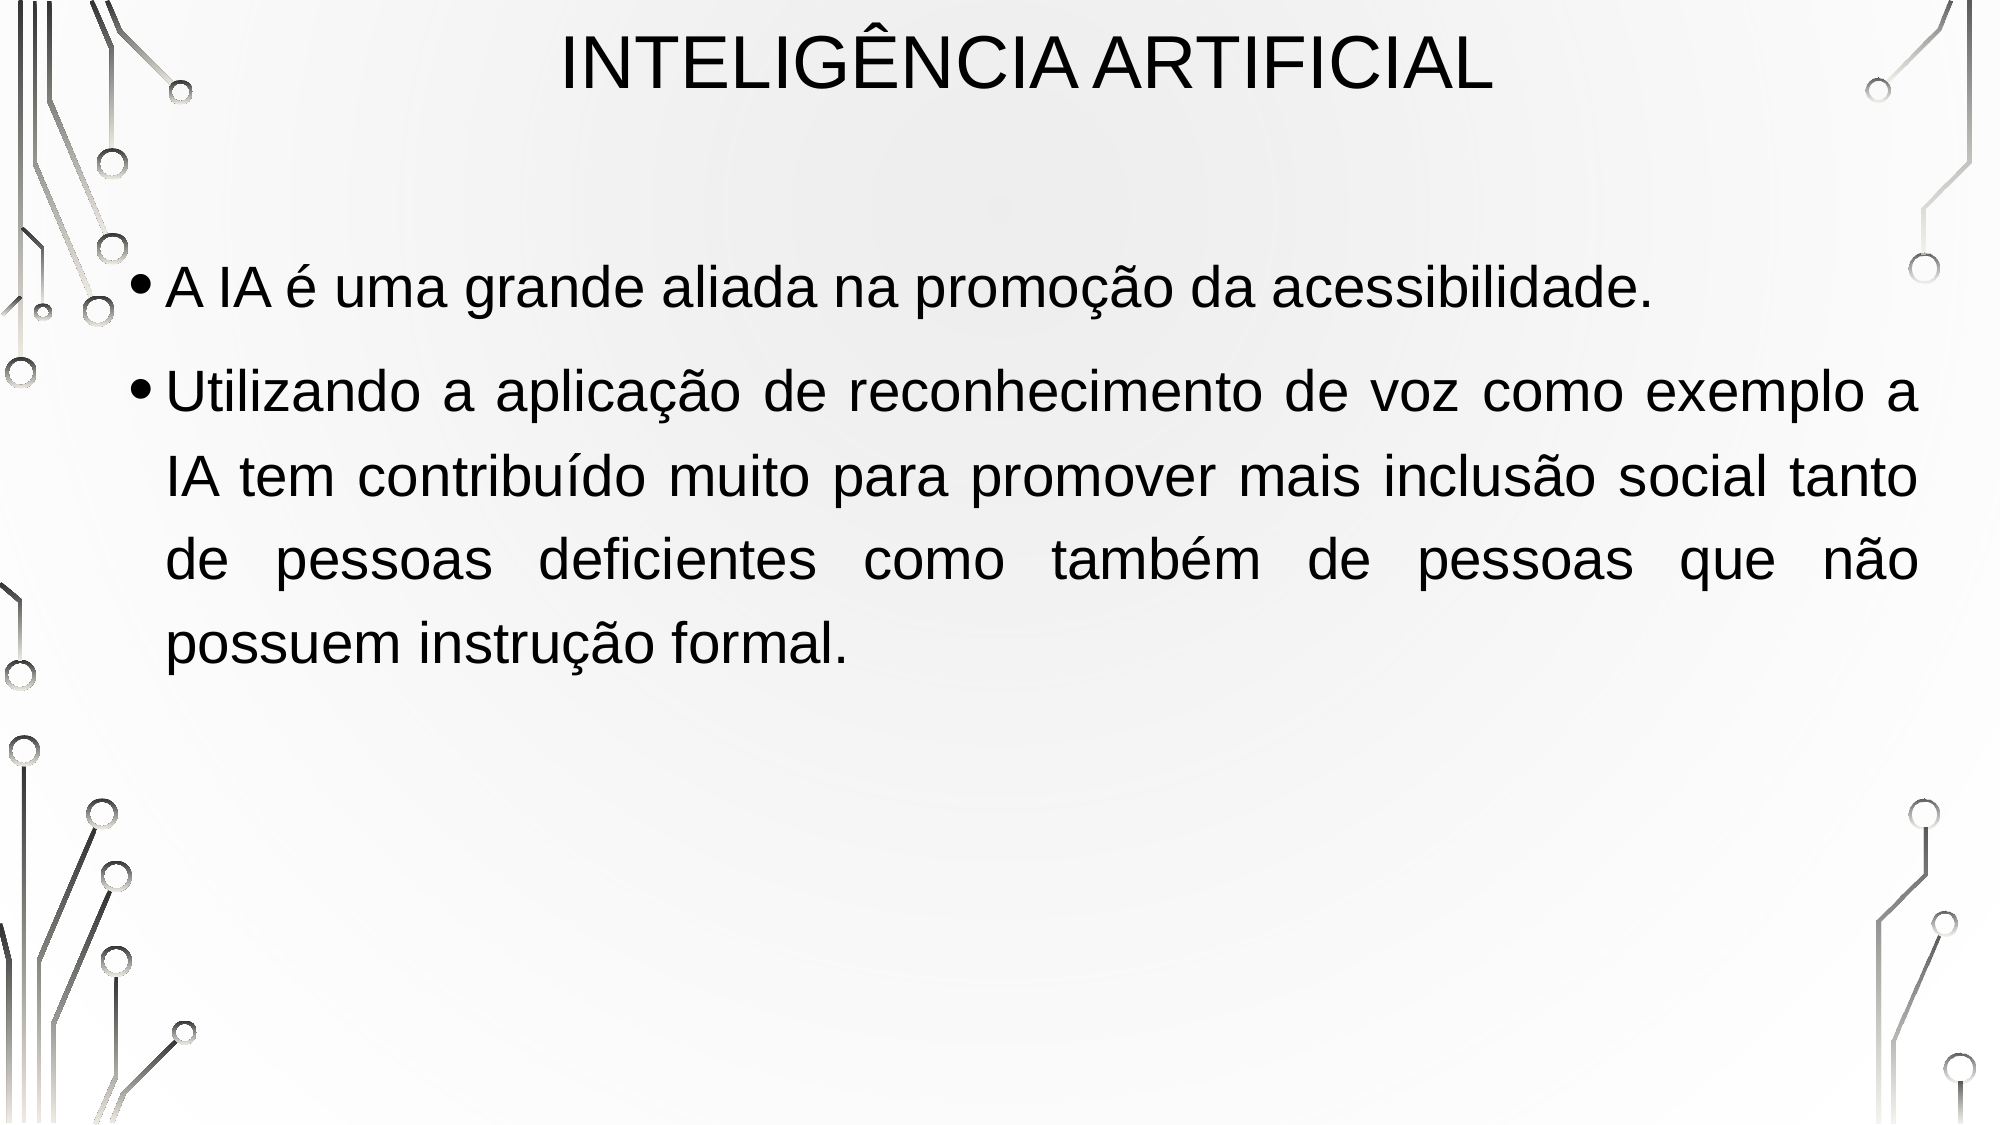

# Inteligência artificial
A IA é uma grande aliada na promoção da acessibilidade.
Utilizando a aplicação de reconhecimento de voz como exemplo a IA tem contribuído muito para promover mais inclusão social tanto de pessoas deficientes como também de pessoas que não possuem instrução formal.